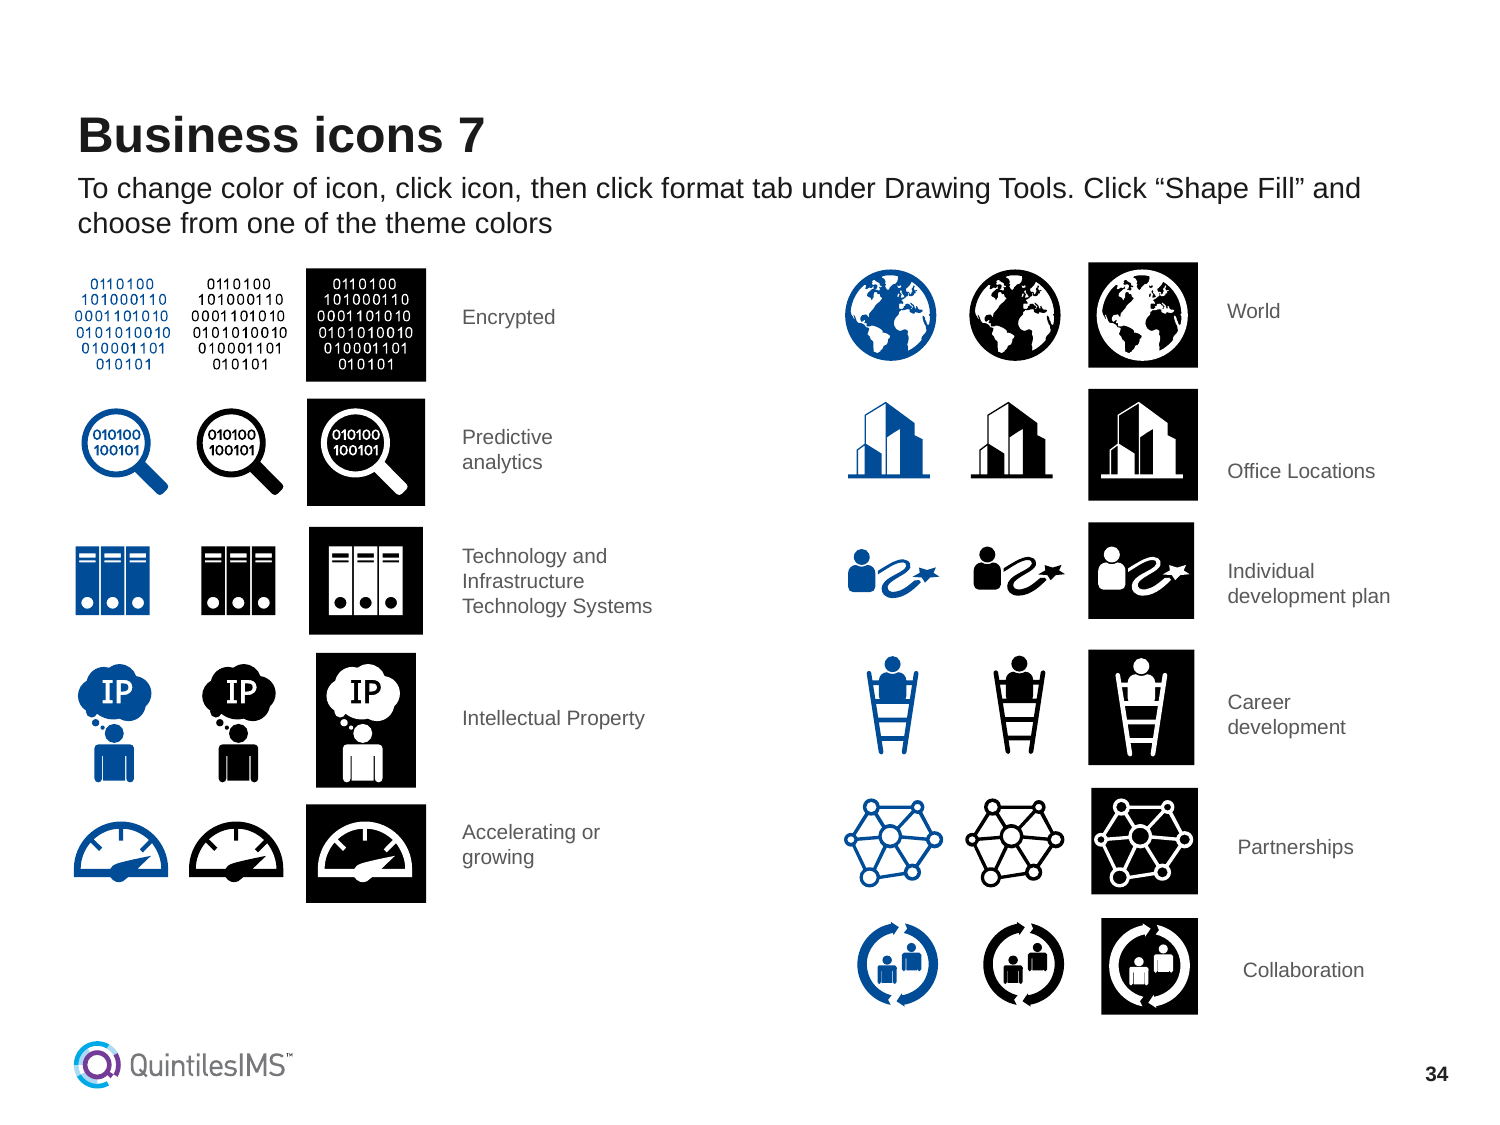

# Business icons 7
To change color of icon, click icon, then click format tab under Drawing Tools. Click “Shape Fill” and choose from one of the theme colors

World
Encrypted

Predictive analytics
Office Locations

Technology and Infrastructure
Technology Systems

Individual development plan

Career development
Intellectual Property

Accelerating or growing

Partnerships

Collaboration